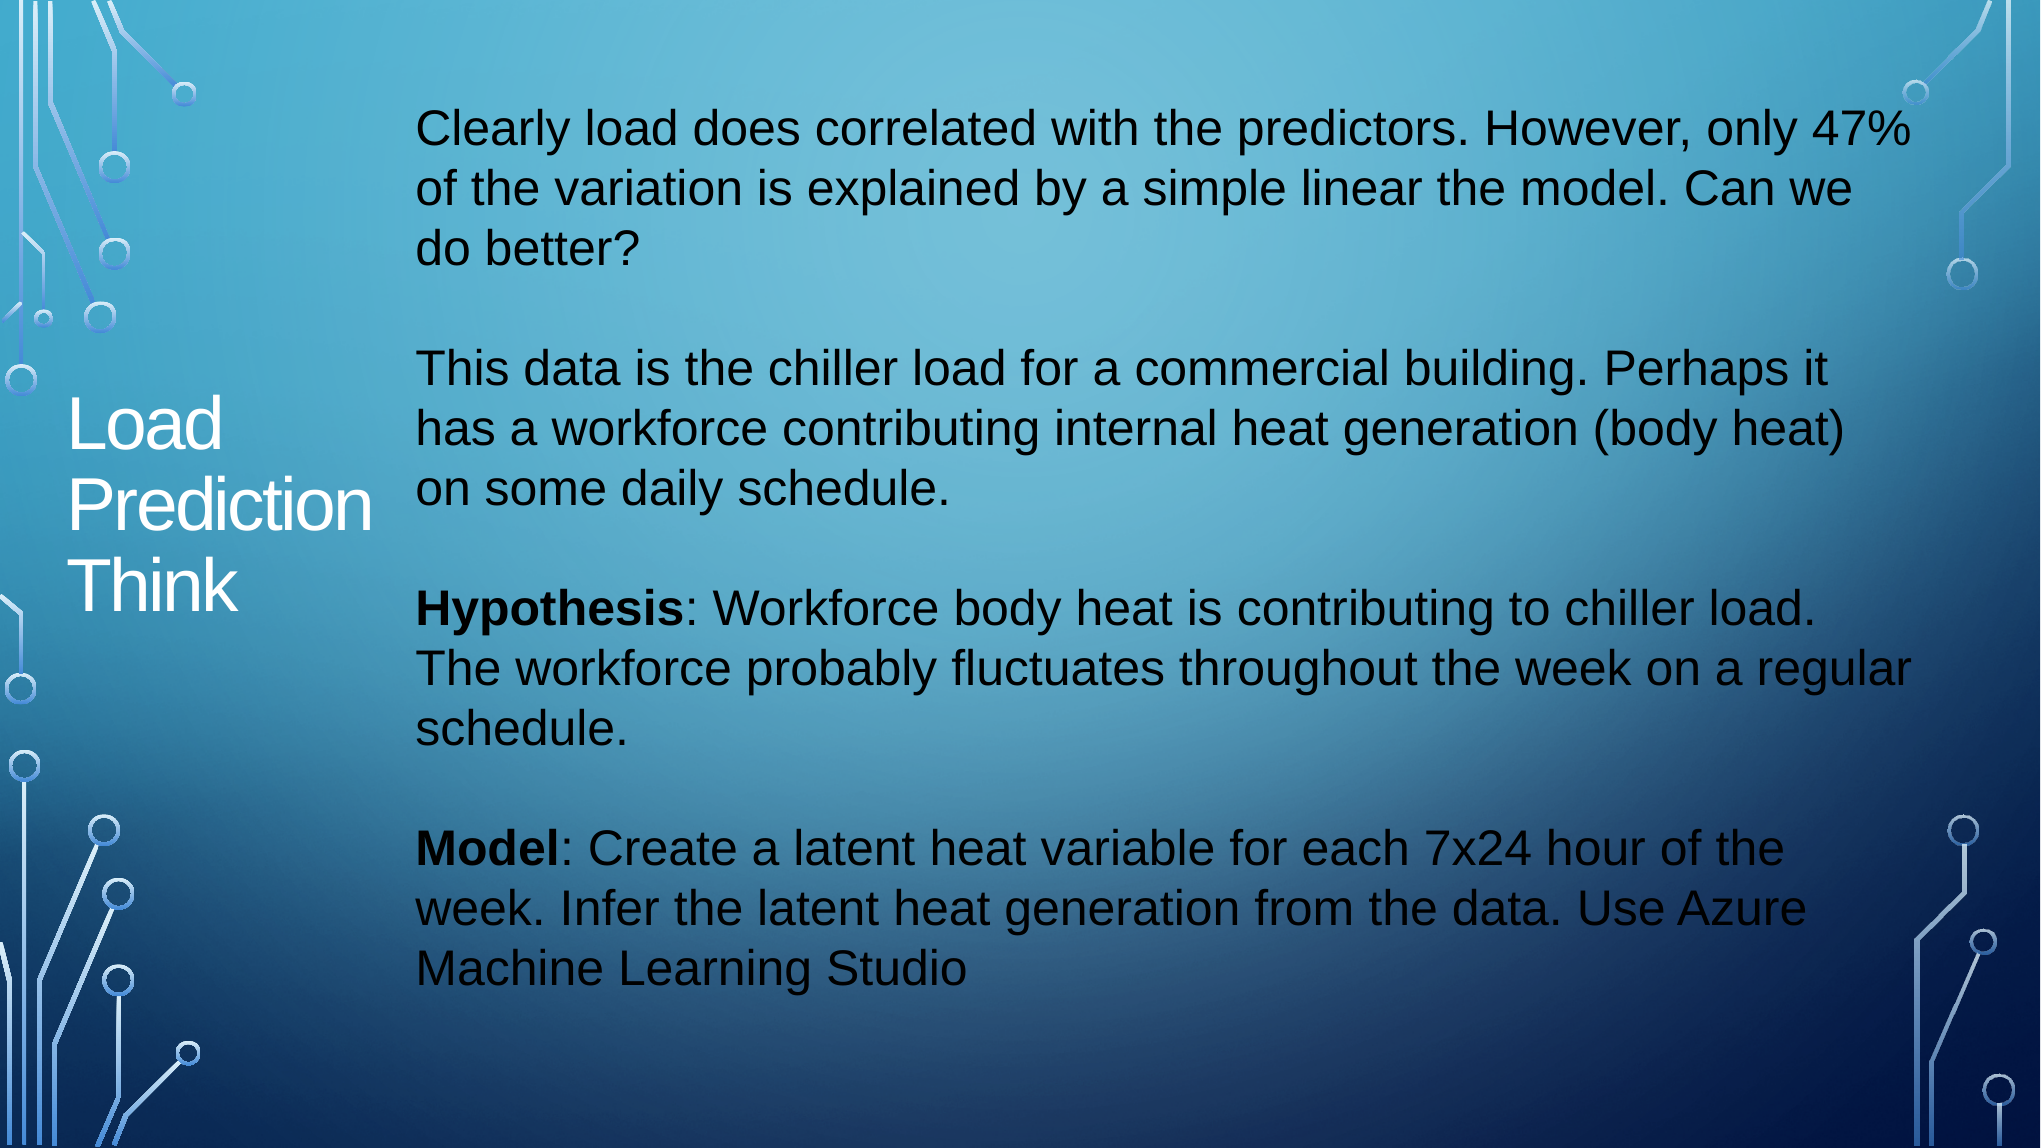

Clearly load does correlated with the predictors. However, only 47% of the variation is explained by a simple linear the model. Can we do better?

This data is the chiller load for a commercial building. Perhaps it has a workforce contributing internal heat generation (body heat) on some daily schedule.

Hypothesis: Workforce body heat is contributing to chiller load. The workforce probably fluctuates throughout the week on a regular schedule.

Model: Create a latent heat variable for each 7x24 hour of the week. Infer the latent heat generation from the data. Use Azure Machine Learning Studio
Load Prediction Think